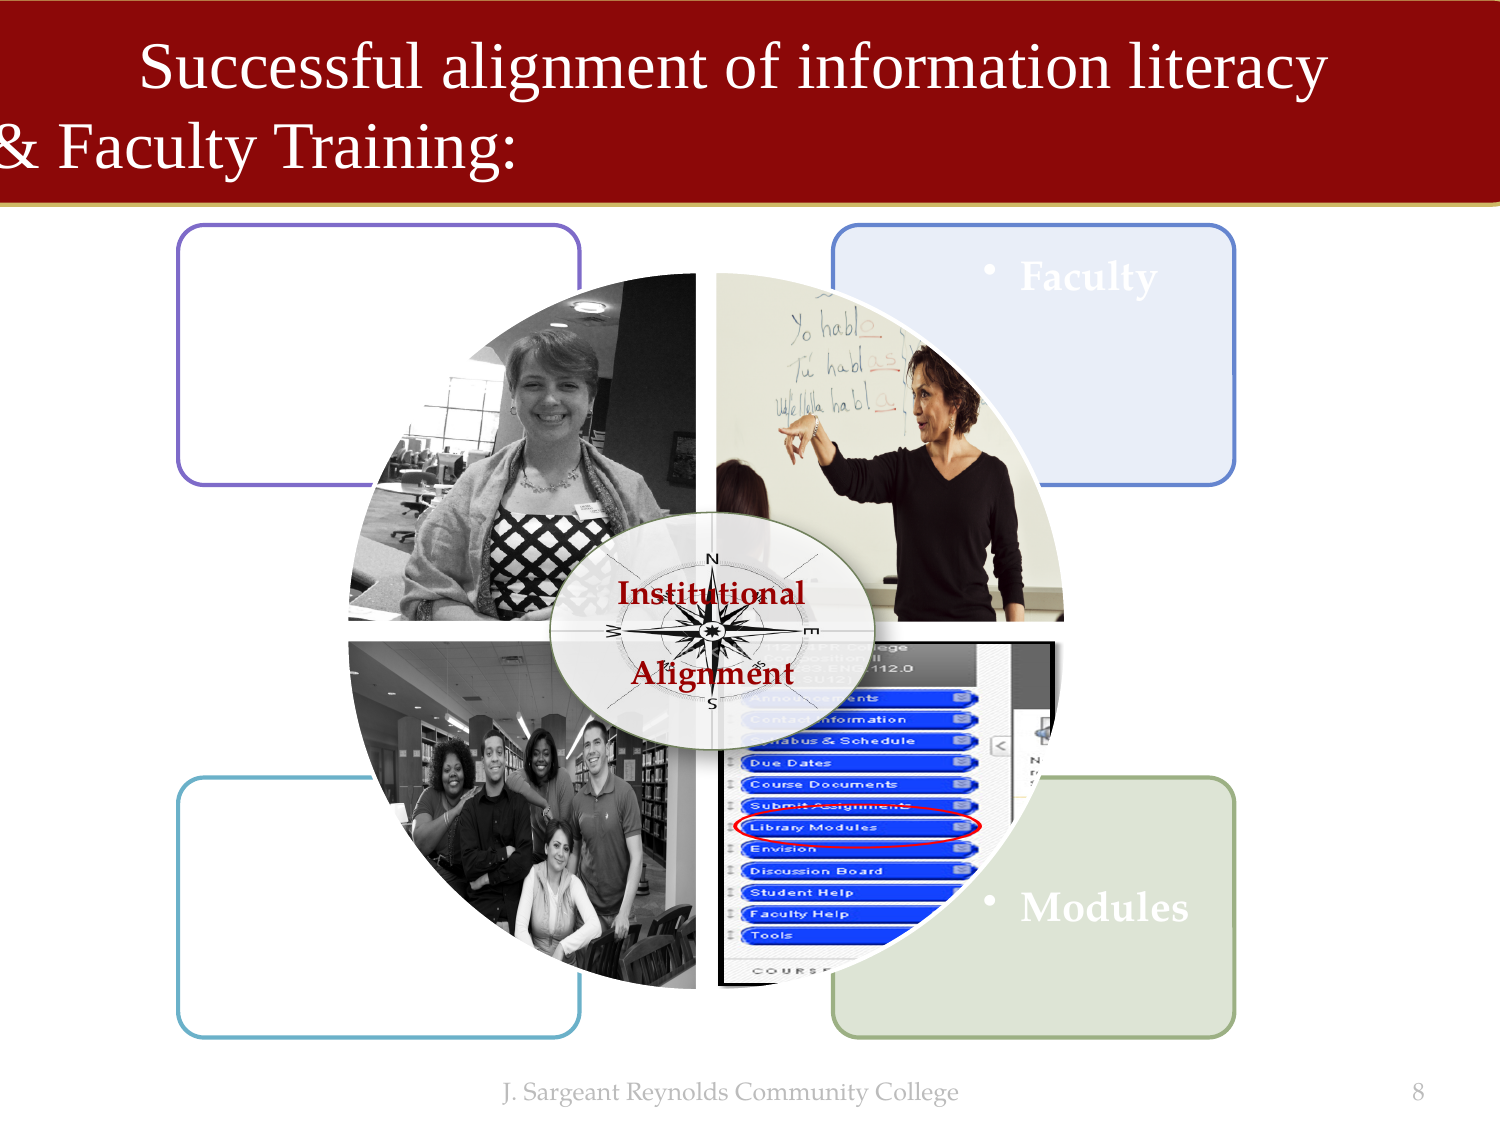

Successful alignment of information literacy 	& Faculty Training:
Modules
Students
Faculty
Librarians

Institutional

Alignment
J. Sargeant Reynolds Community College
8